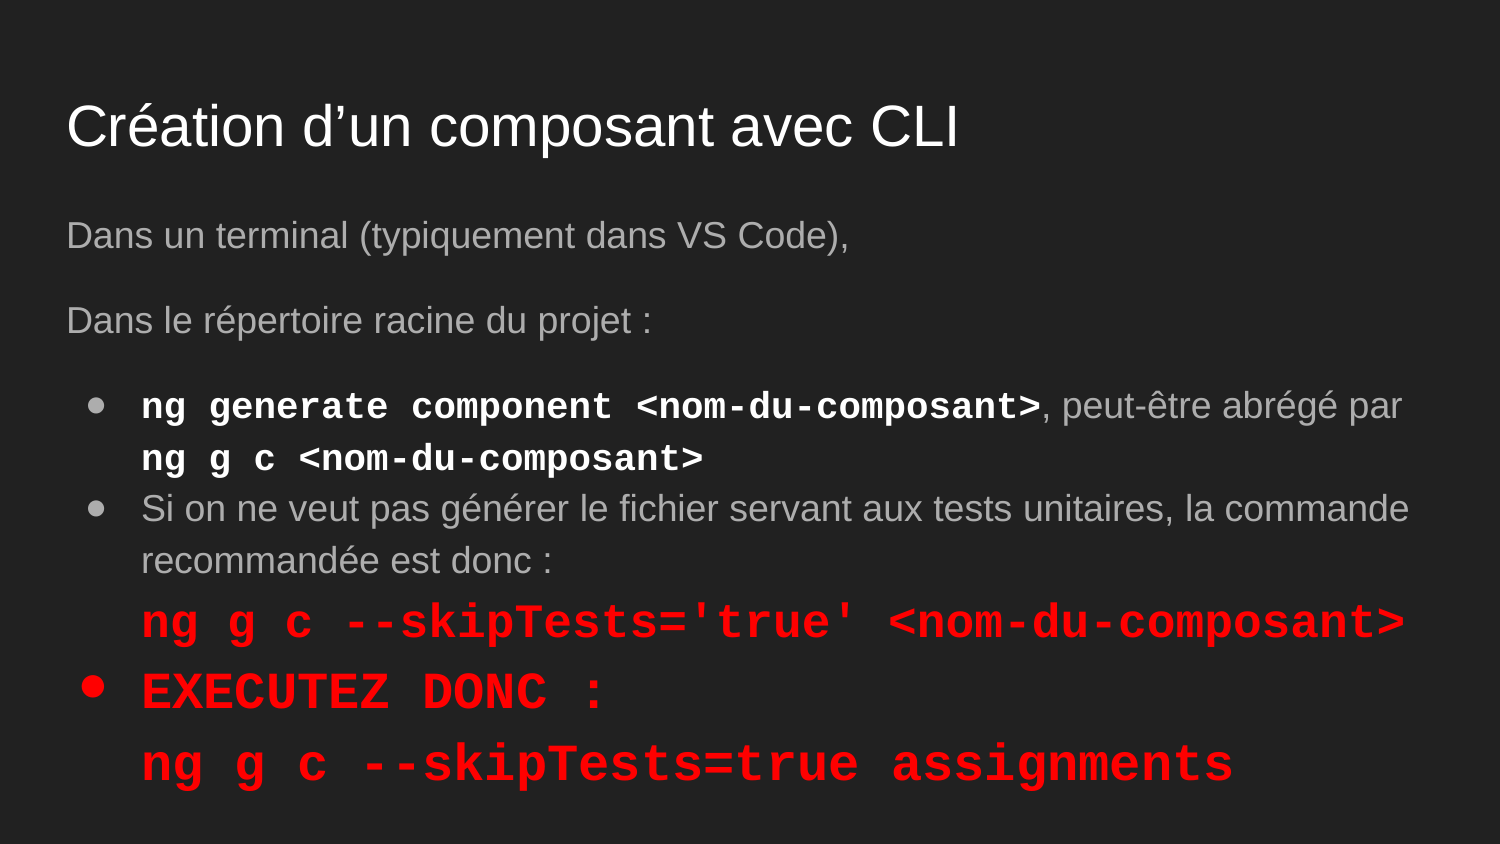

# Création d’un composant avec CLI
Dans un terminal (typiquement dans VS Code),
Dans le répertoire racine du projet :
ng generate component <nom-du-composant>, peut-être abrégé par ng g c <nom-du-composant>
Si on ne veut pas générer le fichier servant aux tests unitaires, la commande recommandée est donc :
ng g c --skipTests='true' <nom-du-composant>
EXECUTEZ DONC :
ng g c --skipTests=true assignments